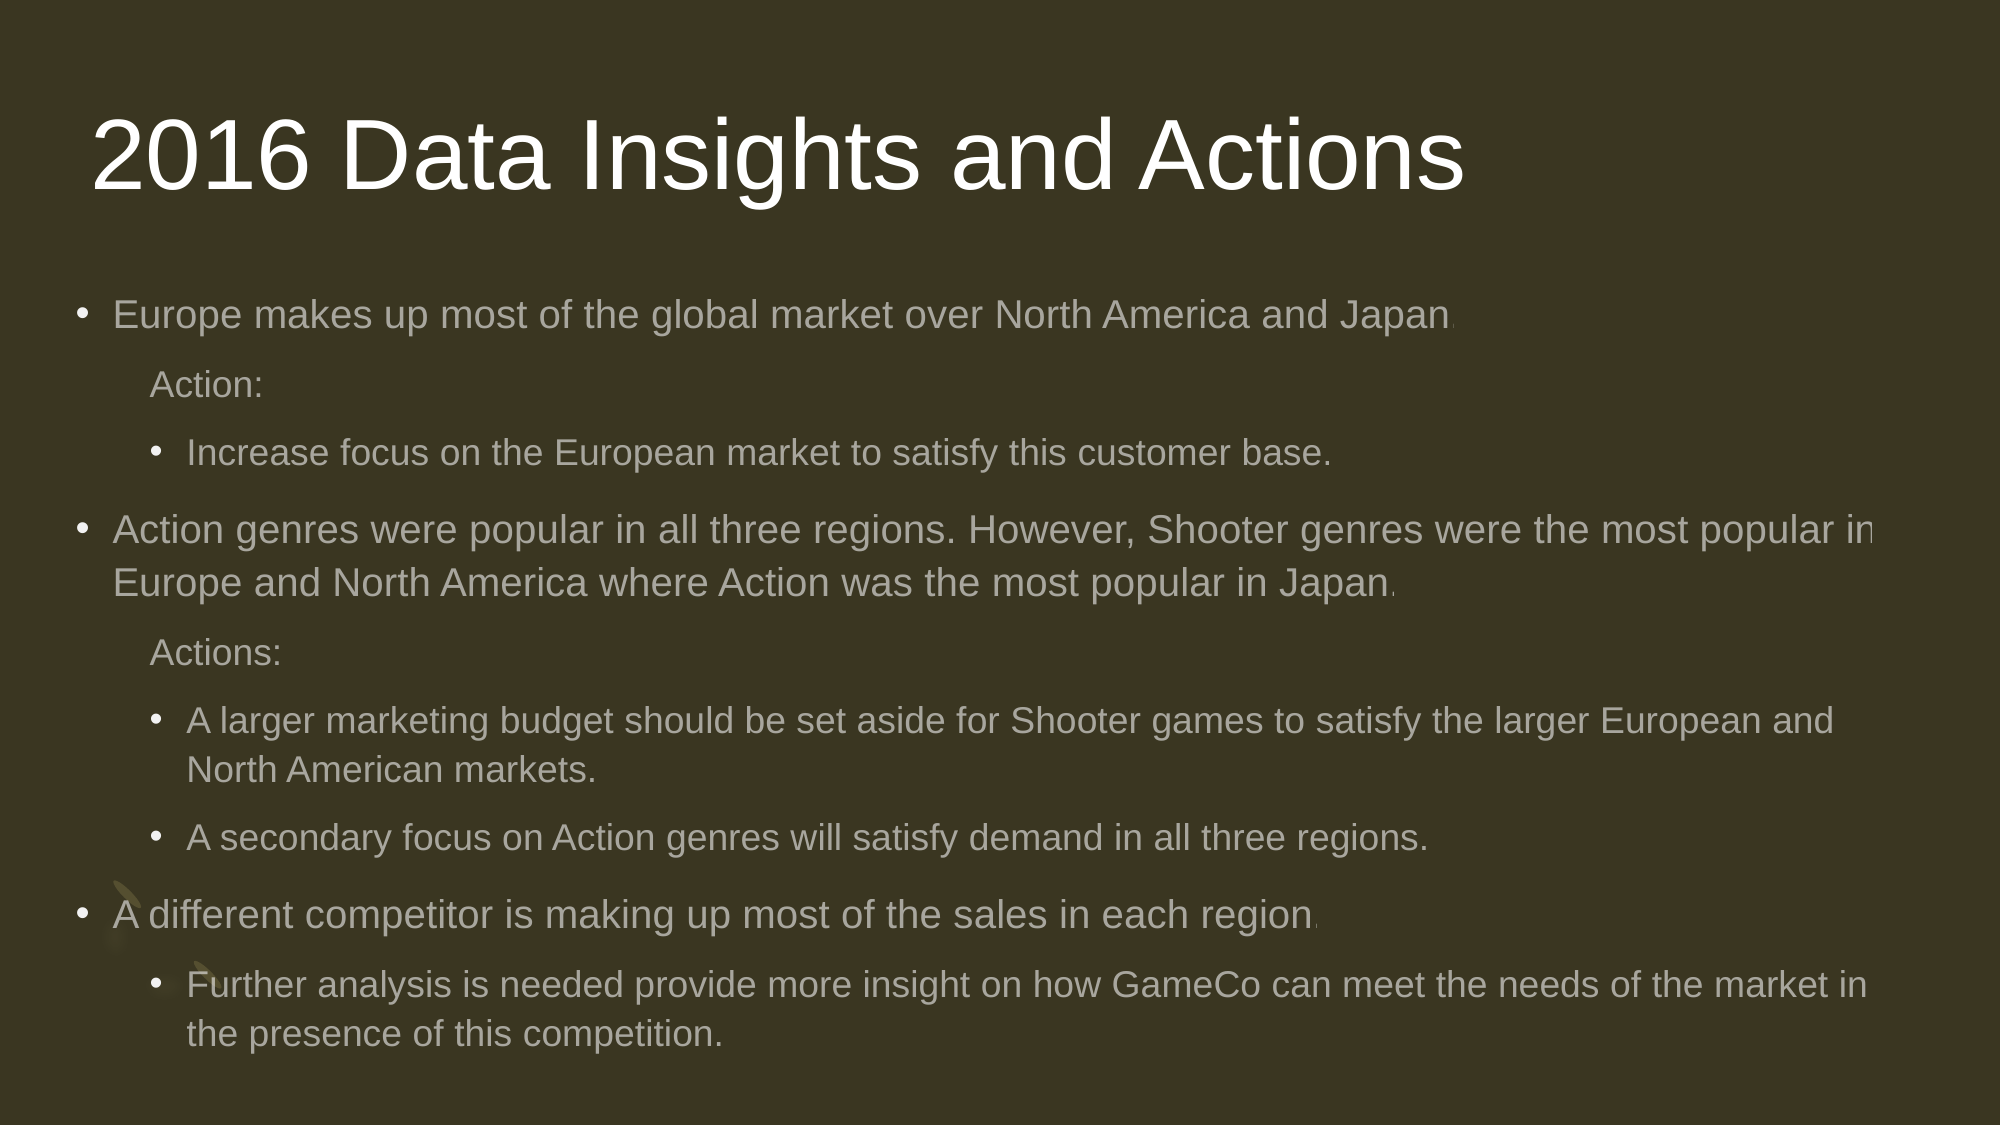

# 2016 Data Insights and Actions
Europe makes up most of the global market over North America and Japan.
Action:
Increase focus on the European market to satisfy this customer base.
Action genres were popular in all three regions. However, Shooter genres were the most popular in Europe and North America where Action was the most popular in Japan.
Actions:
A larger marketing budget should be set aside for Shooter games to satisfy the larger European and North American markets.
A secondary focus on Action genres will satisfy demand in all three regions.
A different competitor is making up most of the sales in each region.
Further analysis is needed provide more insight on how GameCo can meet the needs of the market in the presence of this competition.